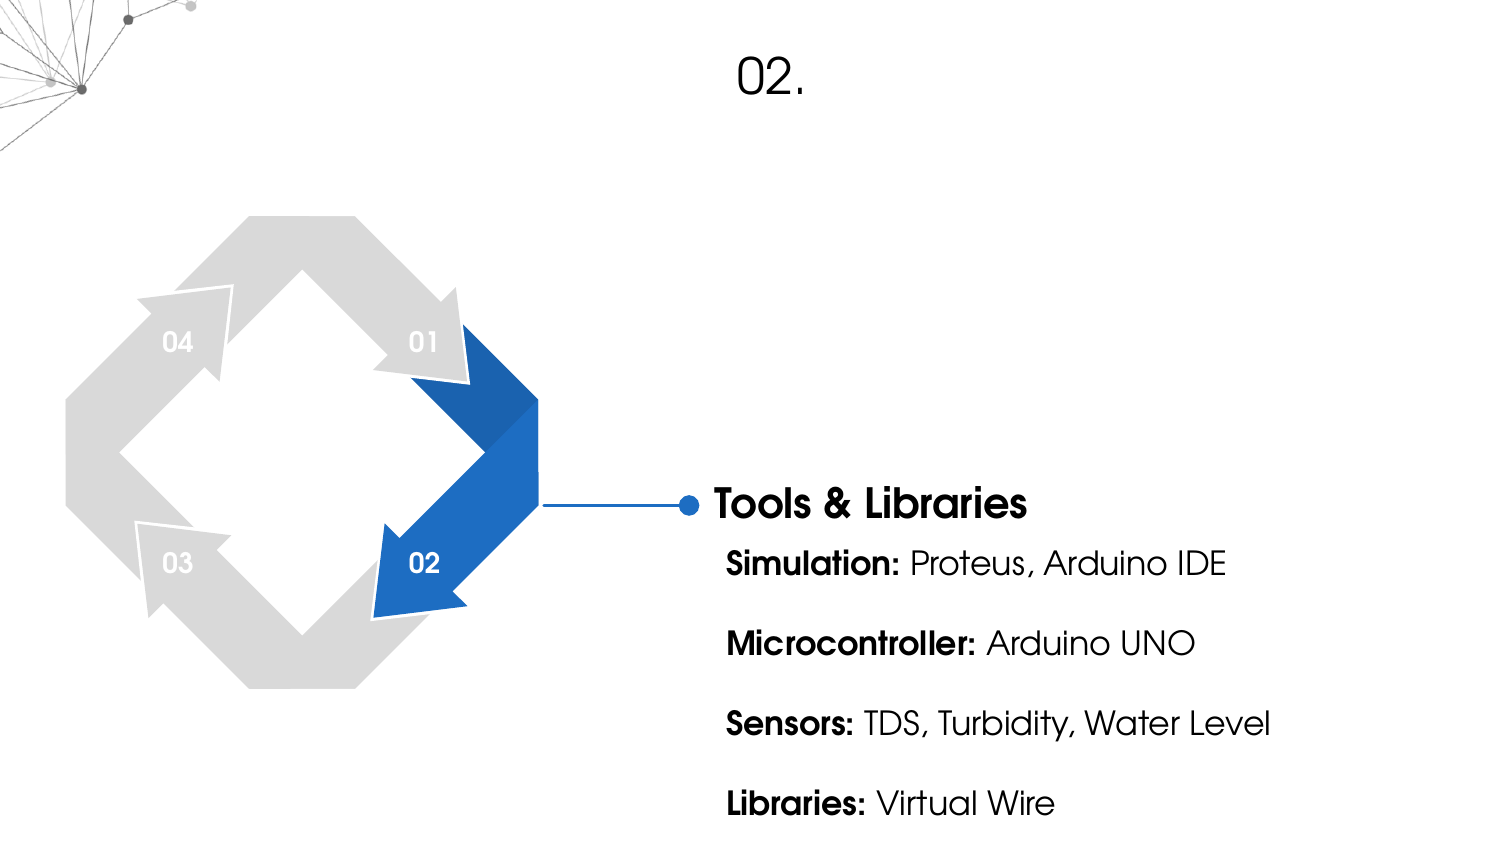

# 02.

04
01

03
02

Tools & Libraries
Simulation: Proteus, Arduino IDE

Microcontroller: Arduino UNO

Sensors: TDS, Turbidity, Water Level

Libraries: Virtual Wire